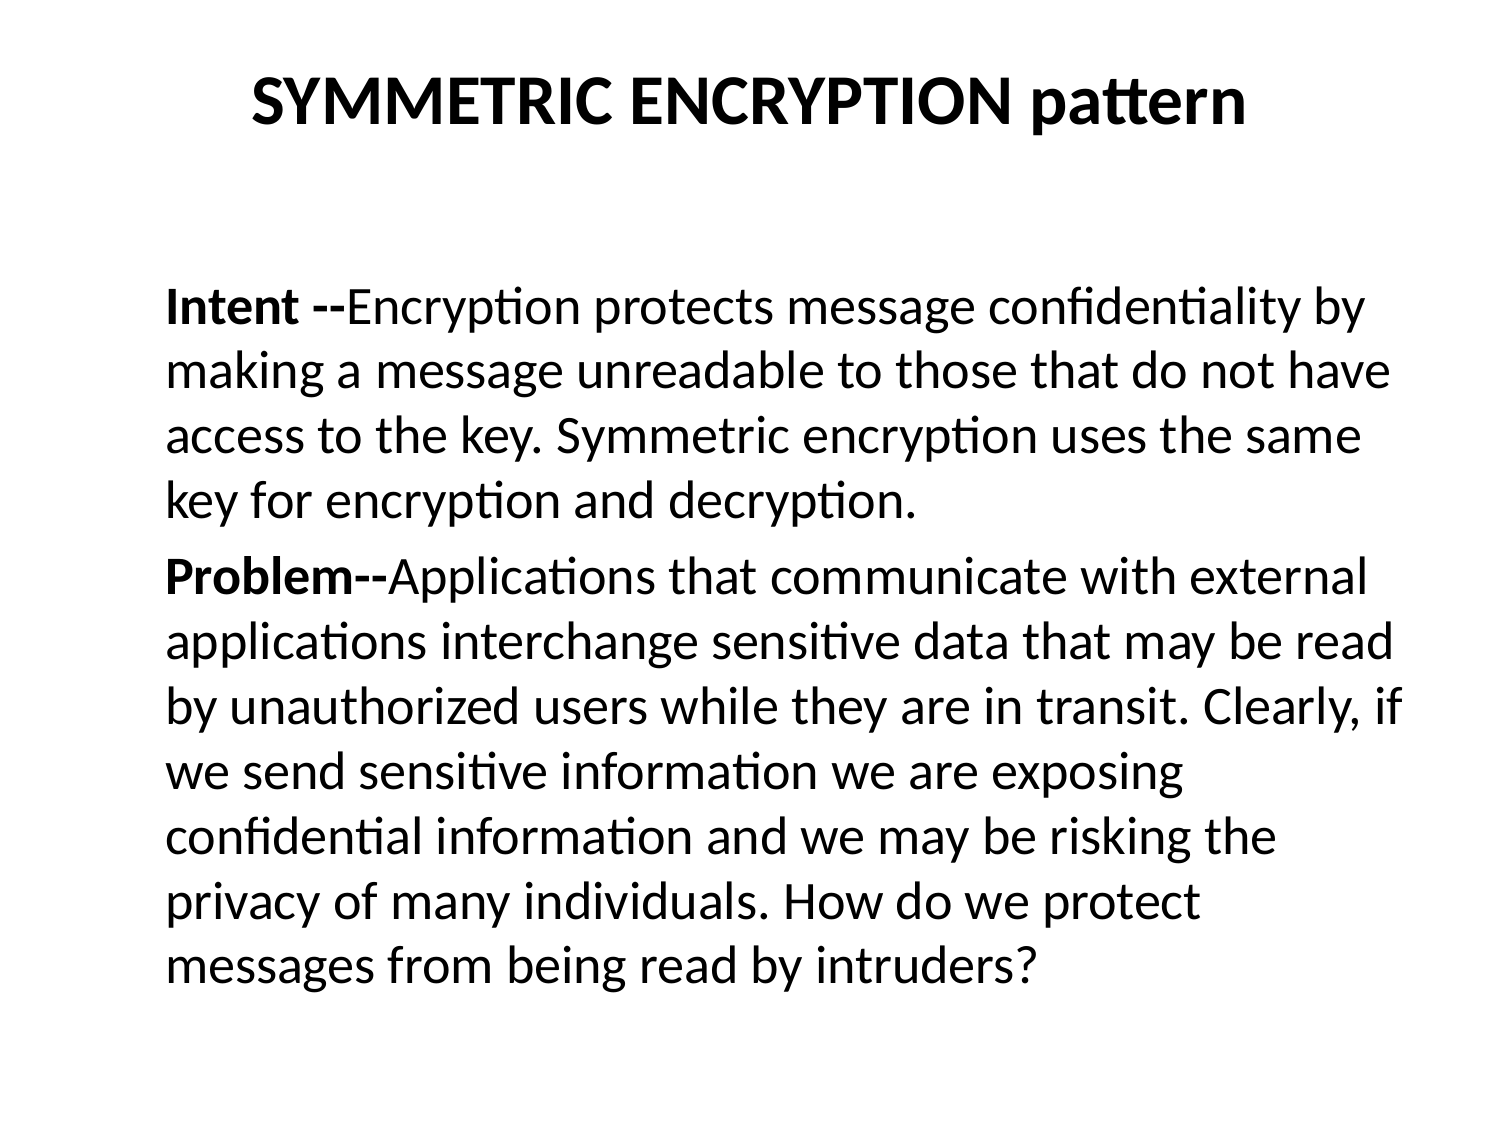

# SYMMETRIC ENCRYPTION pattern
Intent --Encryption protects message confidentiality by making a message unreadable to those that do not have access to the key. Symmetric encryption uses the same key for encryption and decryption.
Problem--Applications that communicate with external applications interchange sensitive data that may be read by unauthorized users while they are in transit. Clearly, if we send sensitive information we are exposing confidential information and we may be risking the privacy of many individuals. How do we protect messages from being read by intruders?